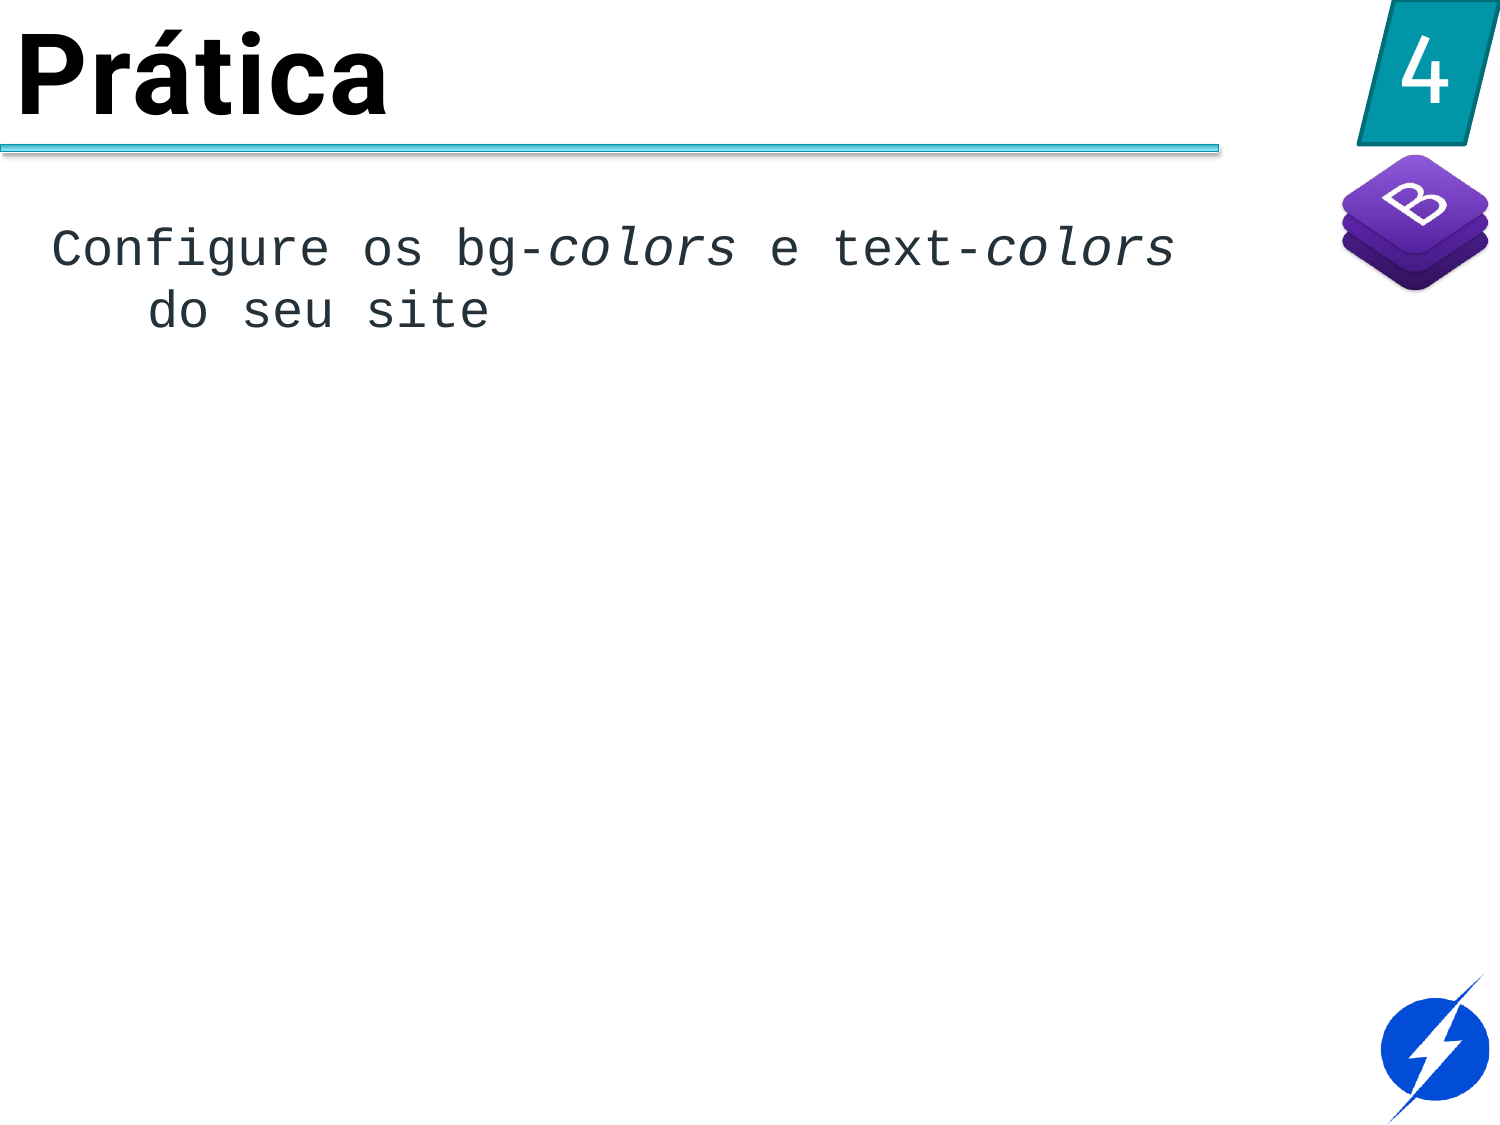

Prática
4

Configure os bg-colors e text-colors  do seu site